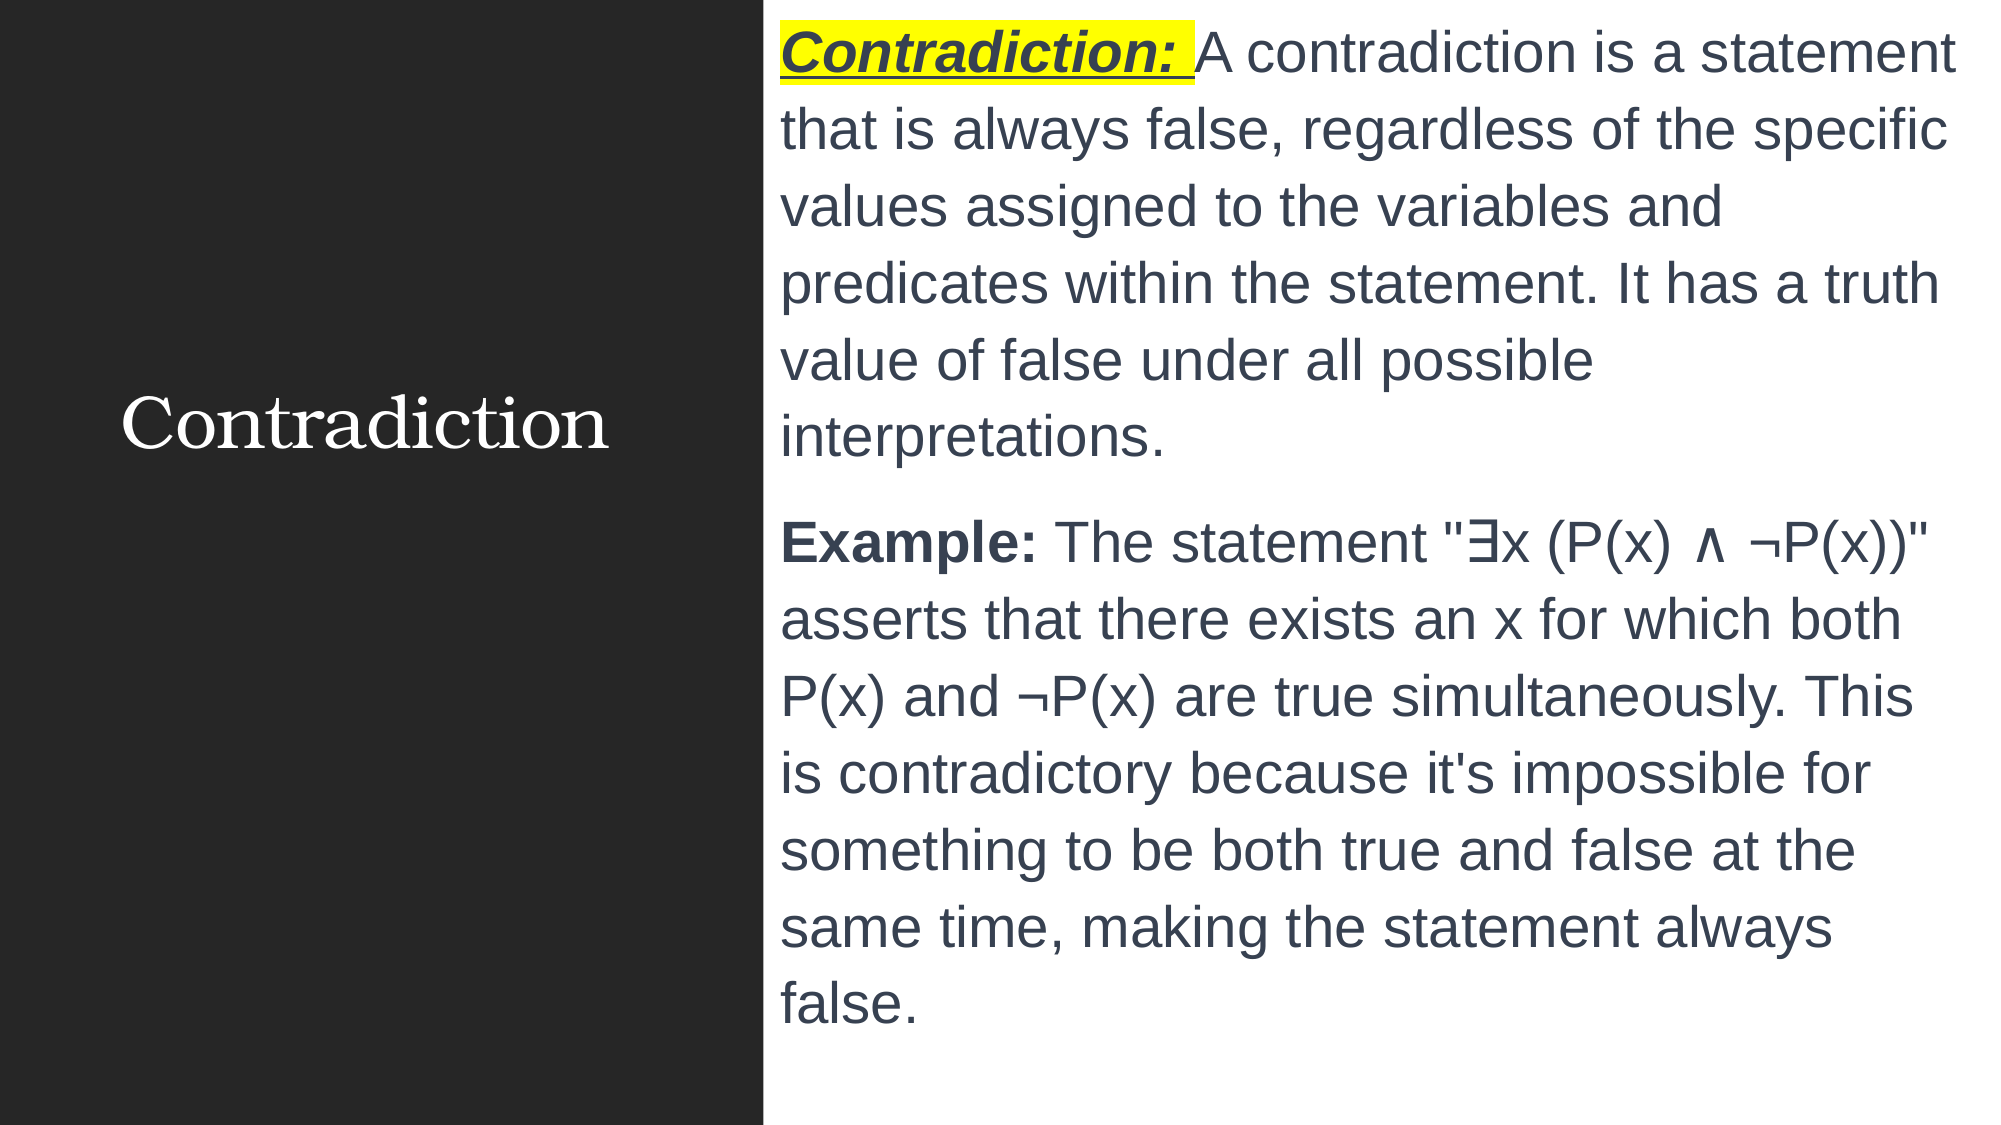

Contradiction: A contradiction is a statement that is always false, regardless of the specific values assigned to the variables and predicates within the statement. It has a truth value of false under all possible interpretations.
Example: The statement "∃x (P(x) ∧ ¬P(x))" asserts that there exists an x for which both P(x) and ¬P(x) are true simultaneously. This is contradictory because it's impossible for something to be both true and false at the same time, making the statement always false.

# Contradiction